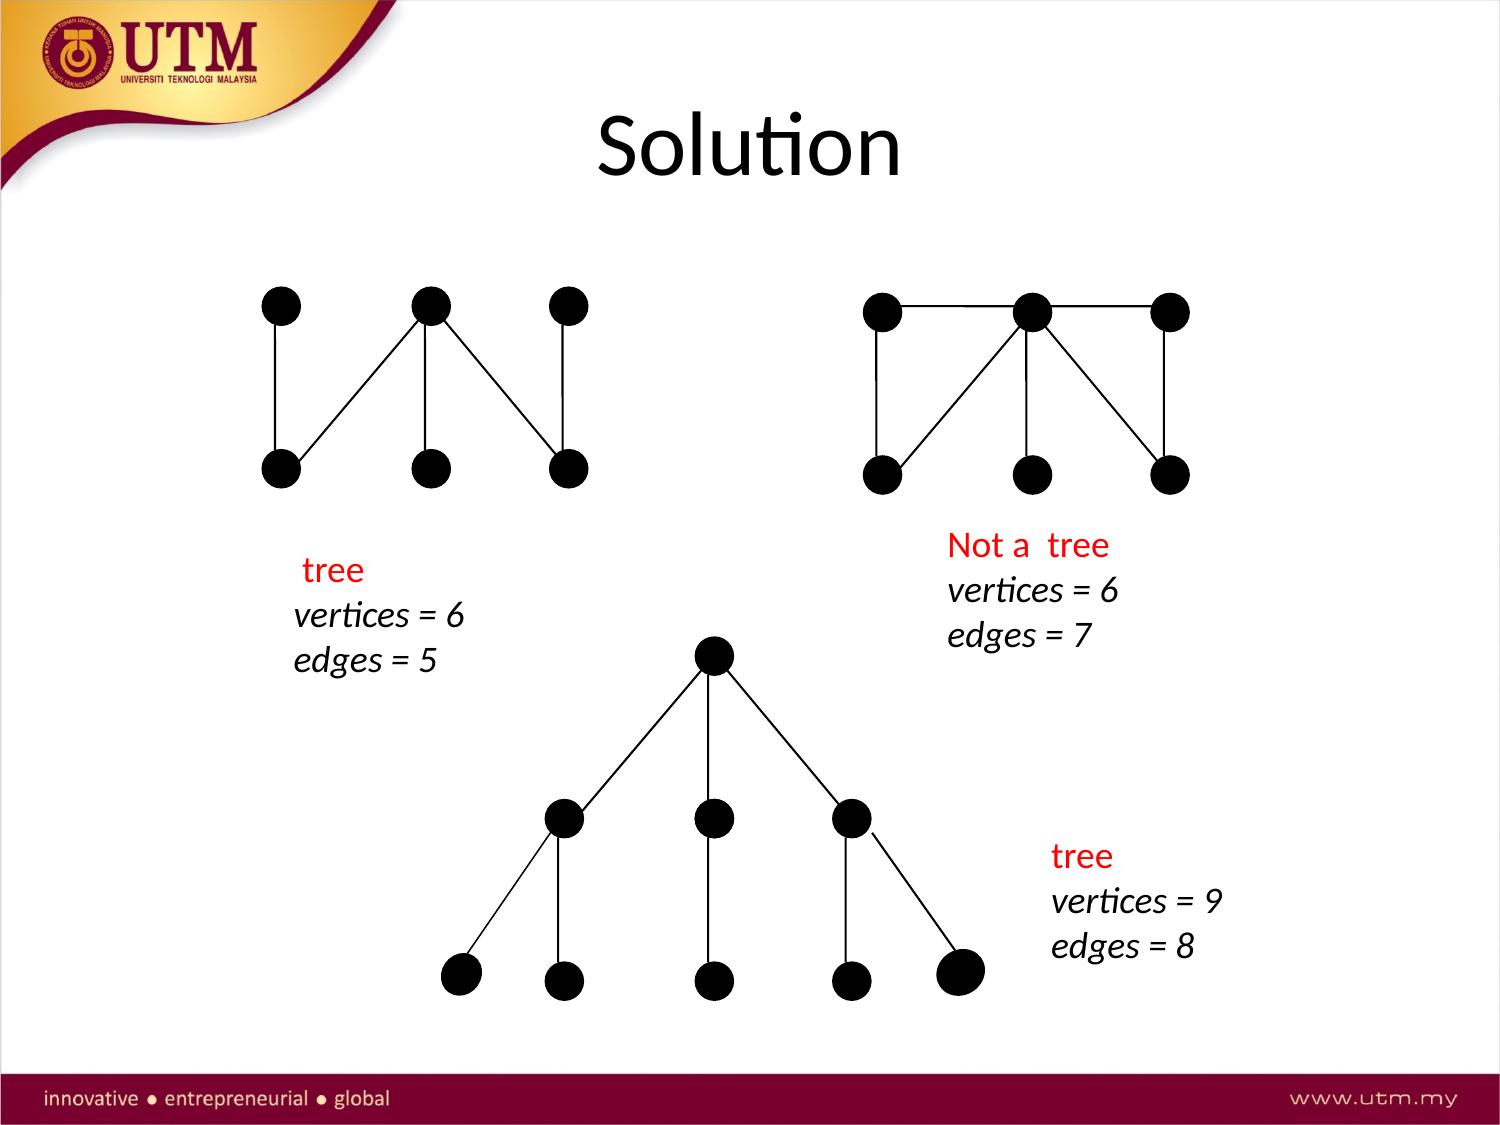

# Solution

Not a  tree
vertices = 6
edges = 7

 tree
vertices = 6
edges = 5

tree
vertices = 9
edges = 8